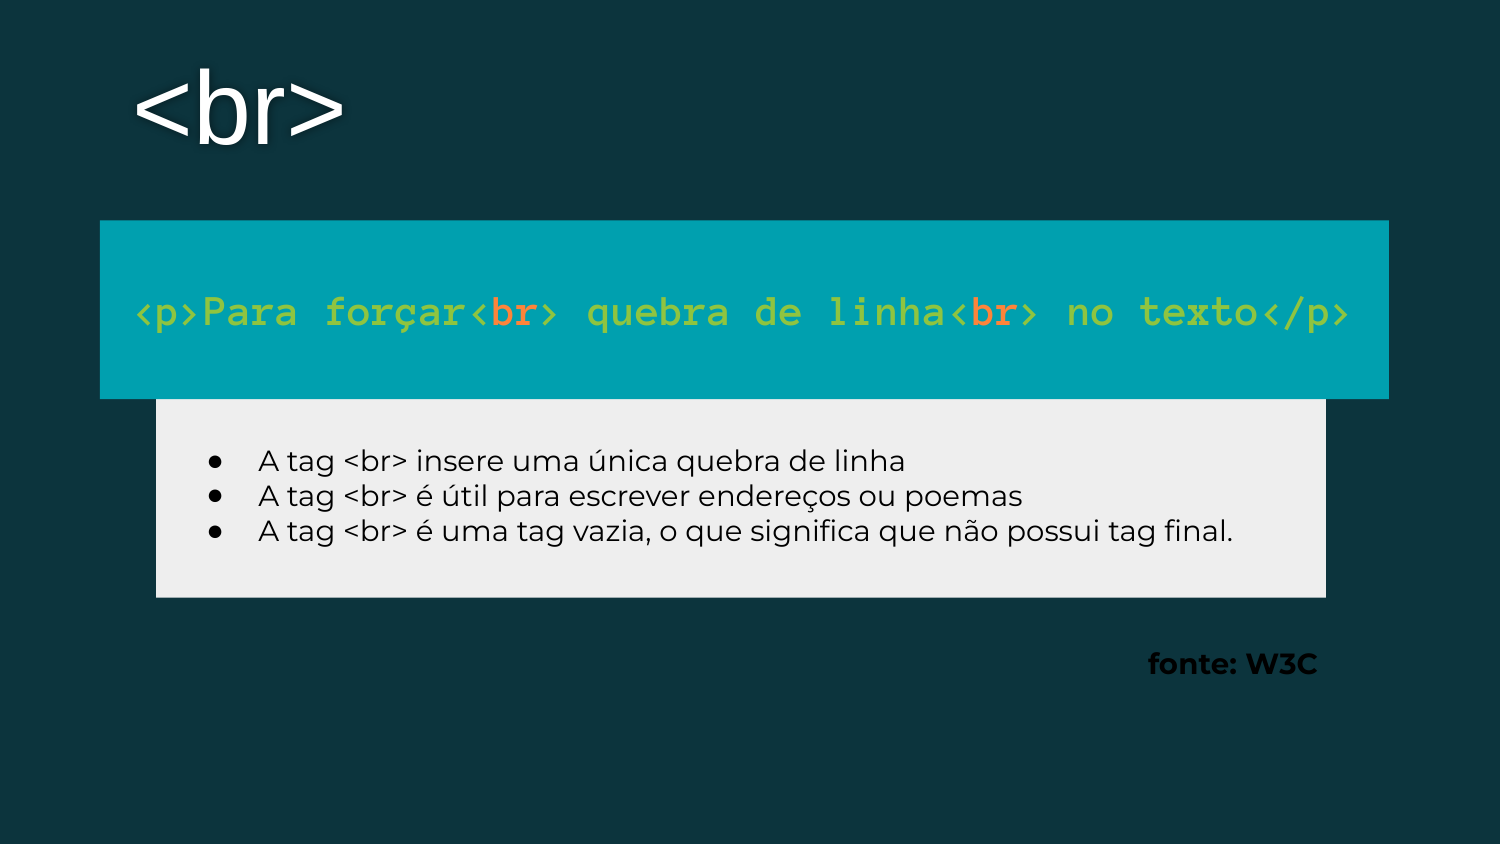

<br>

<p>Para forçar<br> quebra de linha<br> no texto</p>

A tag <br> insere uma única quebra de linha
A tag <br> é útil para escrever endereços ou poemas
A tag <br> é uma tag vazia, o que significa que não possui tag final.
fonte: W3C